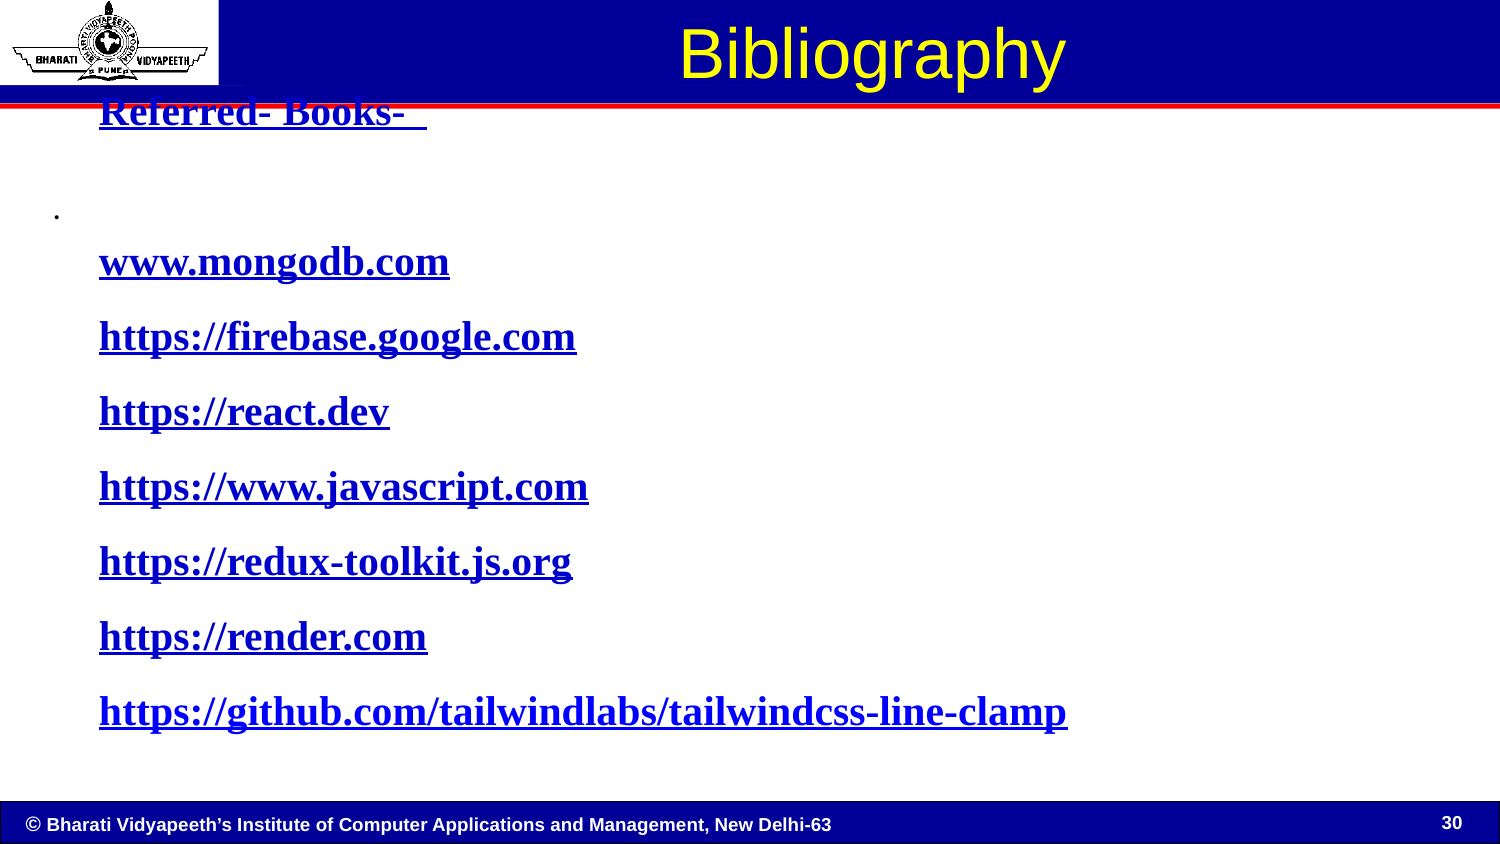

Referred- Books-

www.mongodb.com
https://firebase.google.com
https://react.dev
https://www.javascript.com
https://redux-toolkit.js.org
https://render.com
https://github.com/tailwindlabs/tailwindcss-line-clamp

# Bibliography

.